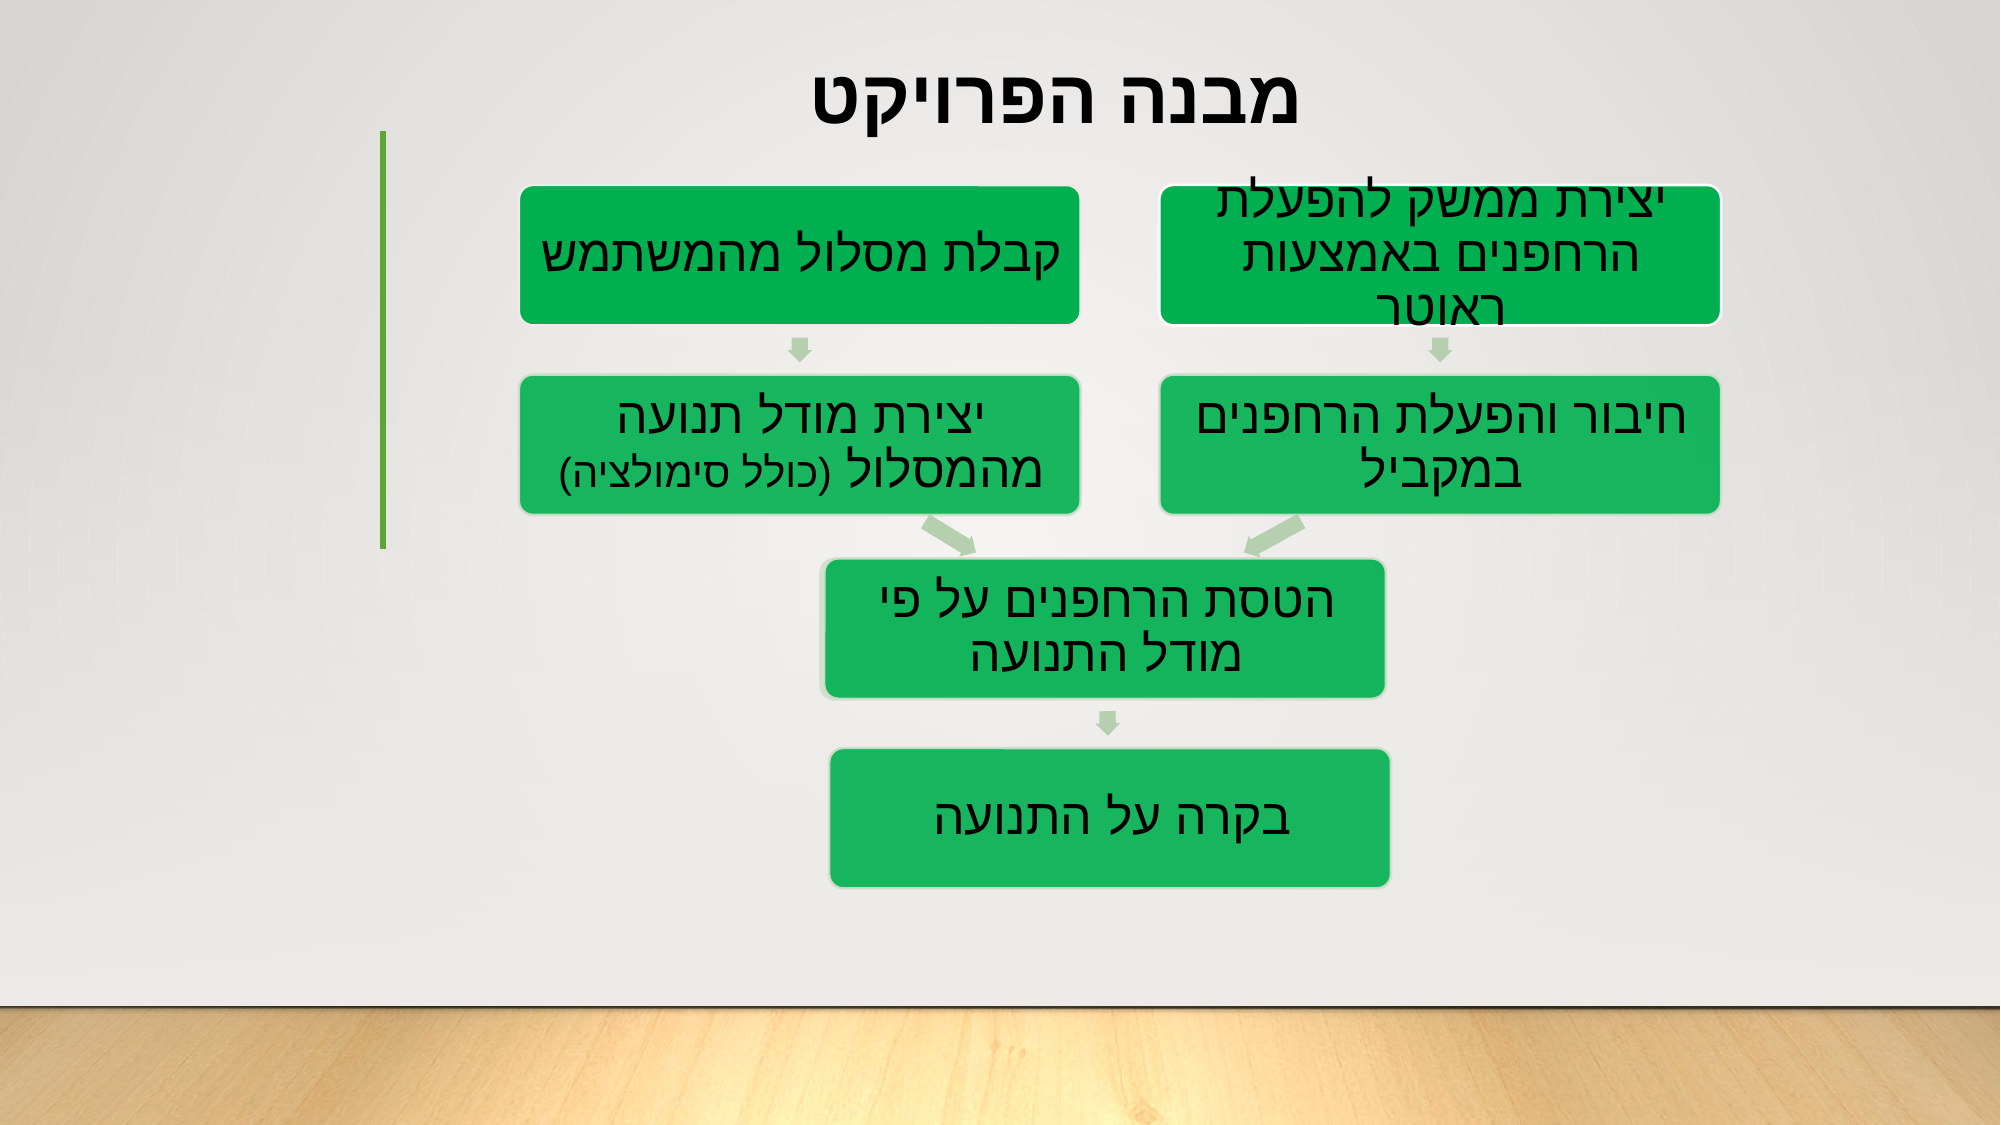

מבנה הפרויקט
קבלת מסלול מהמשתמש
יצירת מודל תנועה מהמסלול (כולל סימולציה)

יצירת ממשק להפעלת הרחפנים באמצעות ראוטר
חיבור והפעלת הרחפנים במקביל
הטסת הרחפנים על פי מודל התנועה
בקרה על התנועה